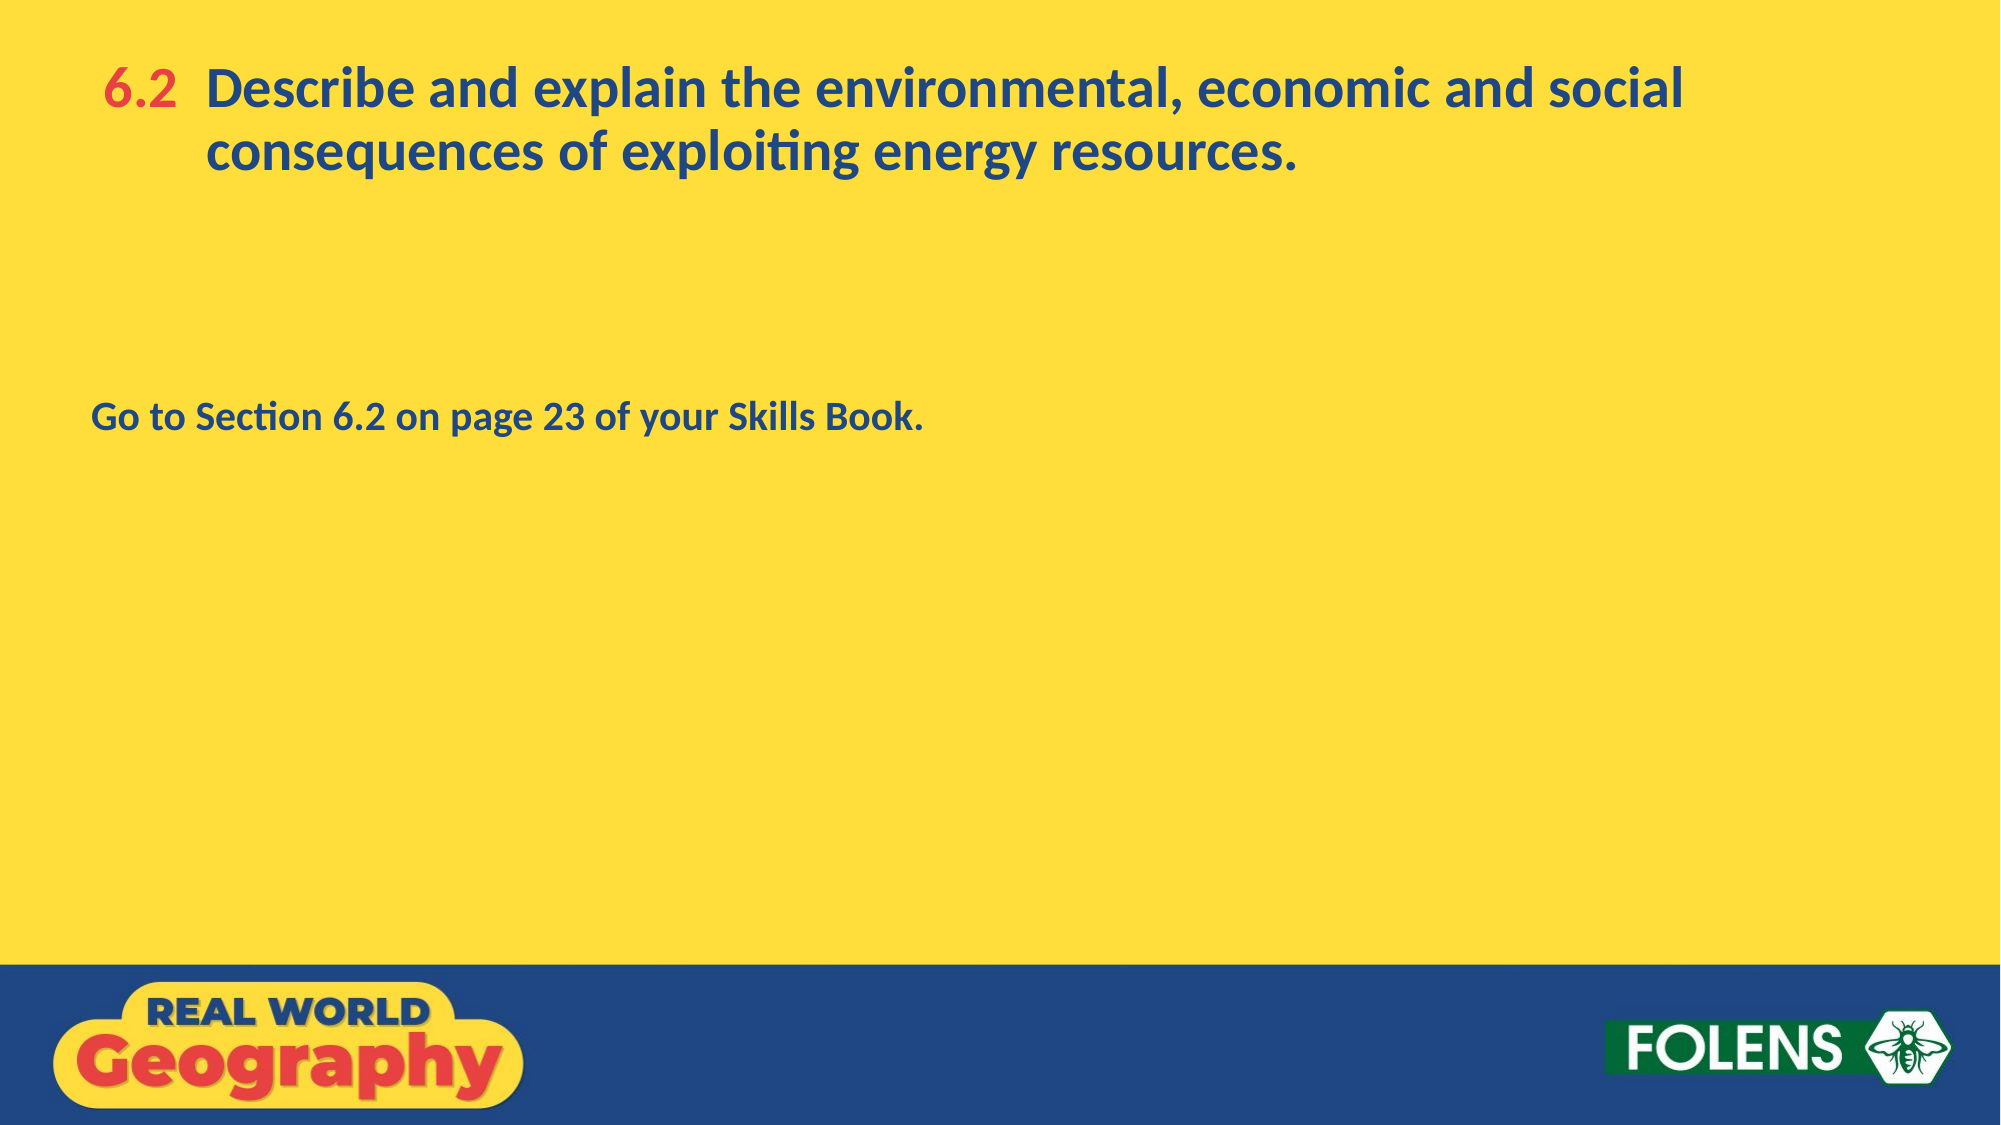

6.2 	Describe and explain the environmental, economic and social consequences of exploiting energy resources.
Go to Section 6.2 on page 23 of your Skills Book.